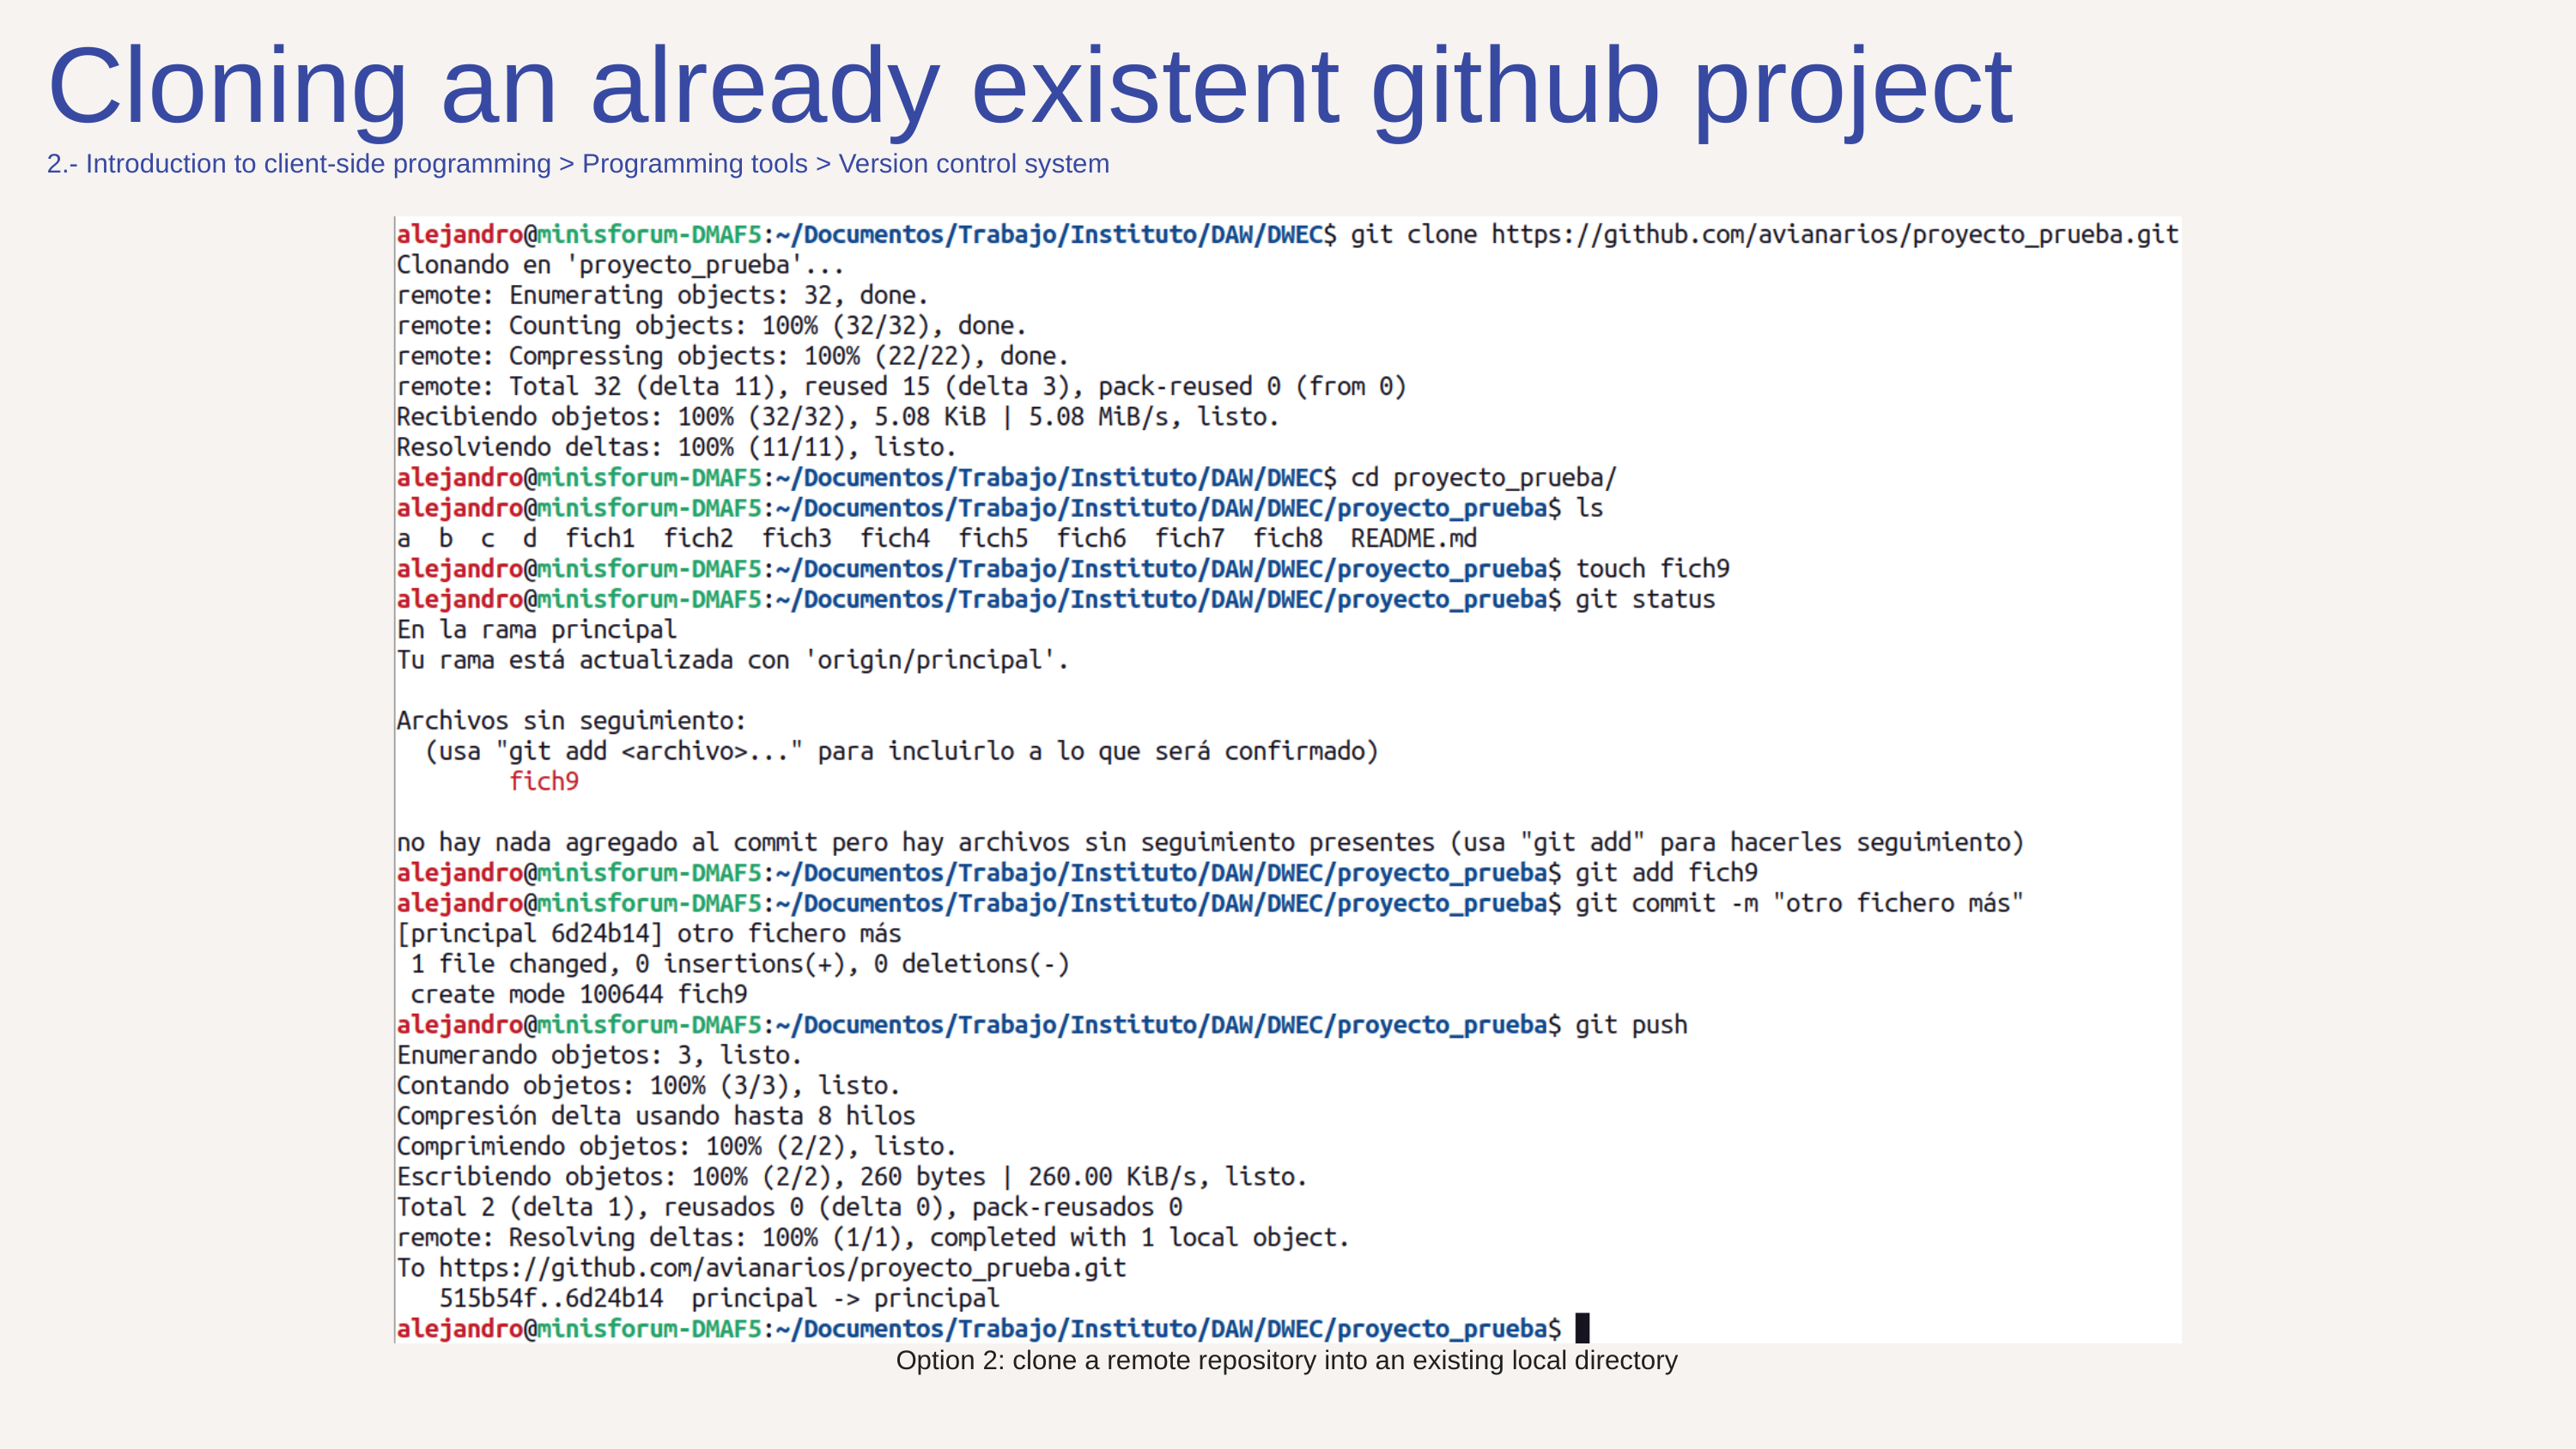

Cloning an already existent github project
2.- Introduction to client-side programming > Programming tools > Version control system

Option 2: clone a remote repository into an existing local directory